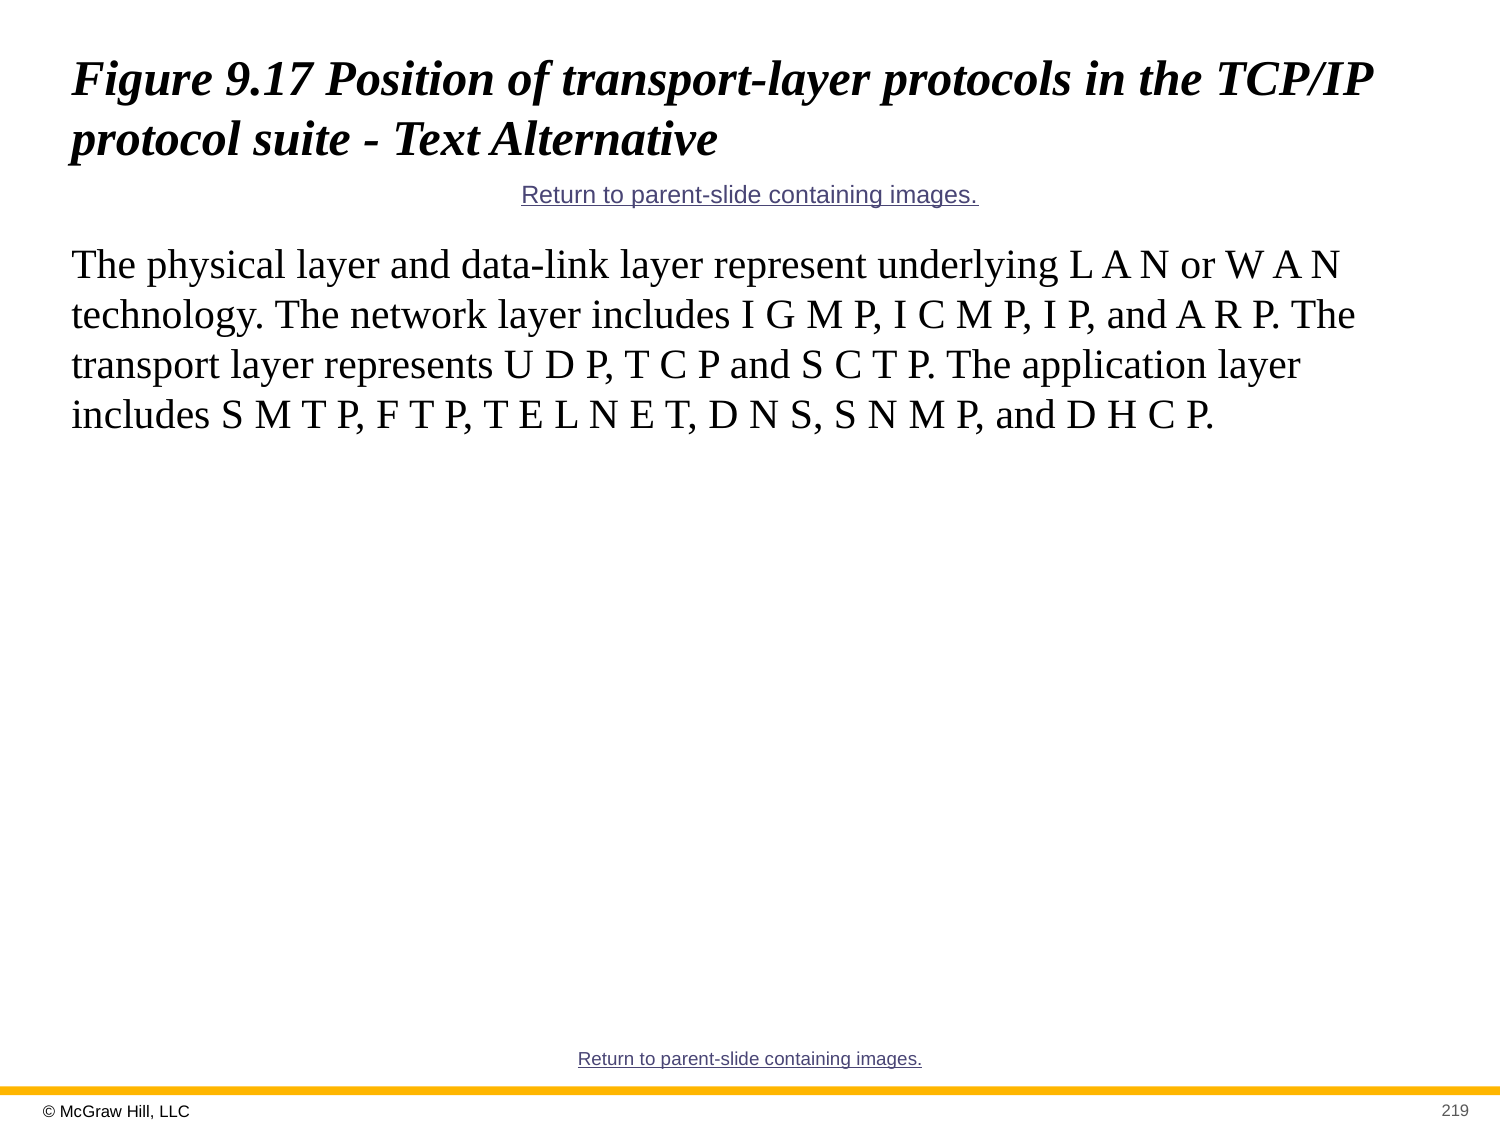

# Figure 9.17 Position of transport-layer protocols in the TCP/IP  protocol suite - Text Alternative
Return to parent-slide containing images.
The physical layer and data-link layer represent underlying L A N or W A N technology. The network layer includes I G M P, I C M P, I P, and A R P. The transport layer represents U D P, T C P and S C T P. The application layer includes S M T P, F T P, T E L N E T, D N S, S N M P, and D H C P.
Return to parent-slide containing images.
219